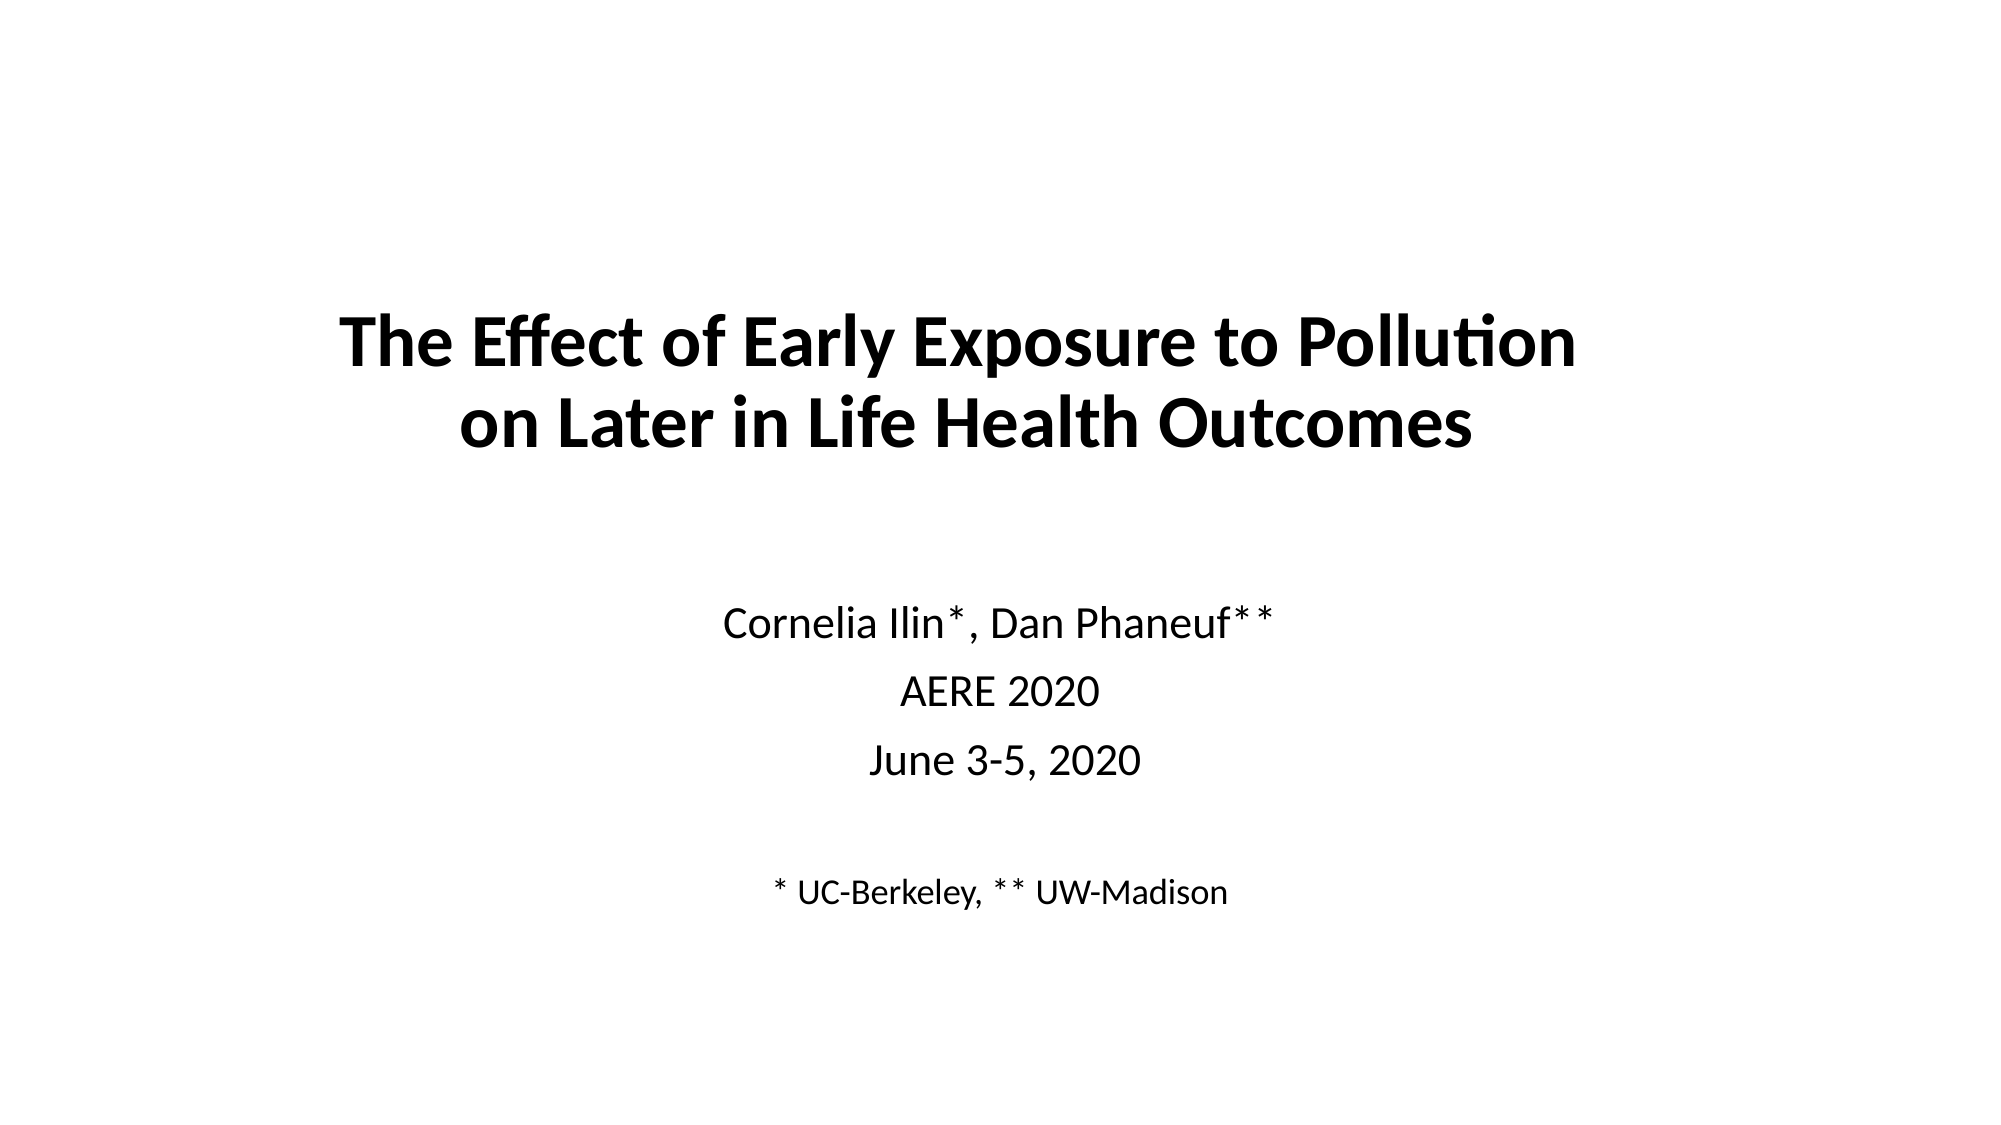

# The Effect of Early Exposure to Pollution on Later in Life Health Outcomes
Cornelia Ilin*, Dan Phaneuf**
AERE 2020
 June 3-5, 2020

* UC-Berkeley, ** UW-Madison